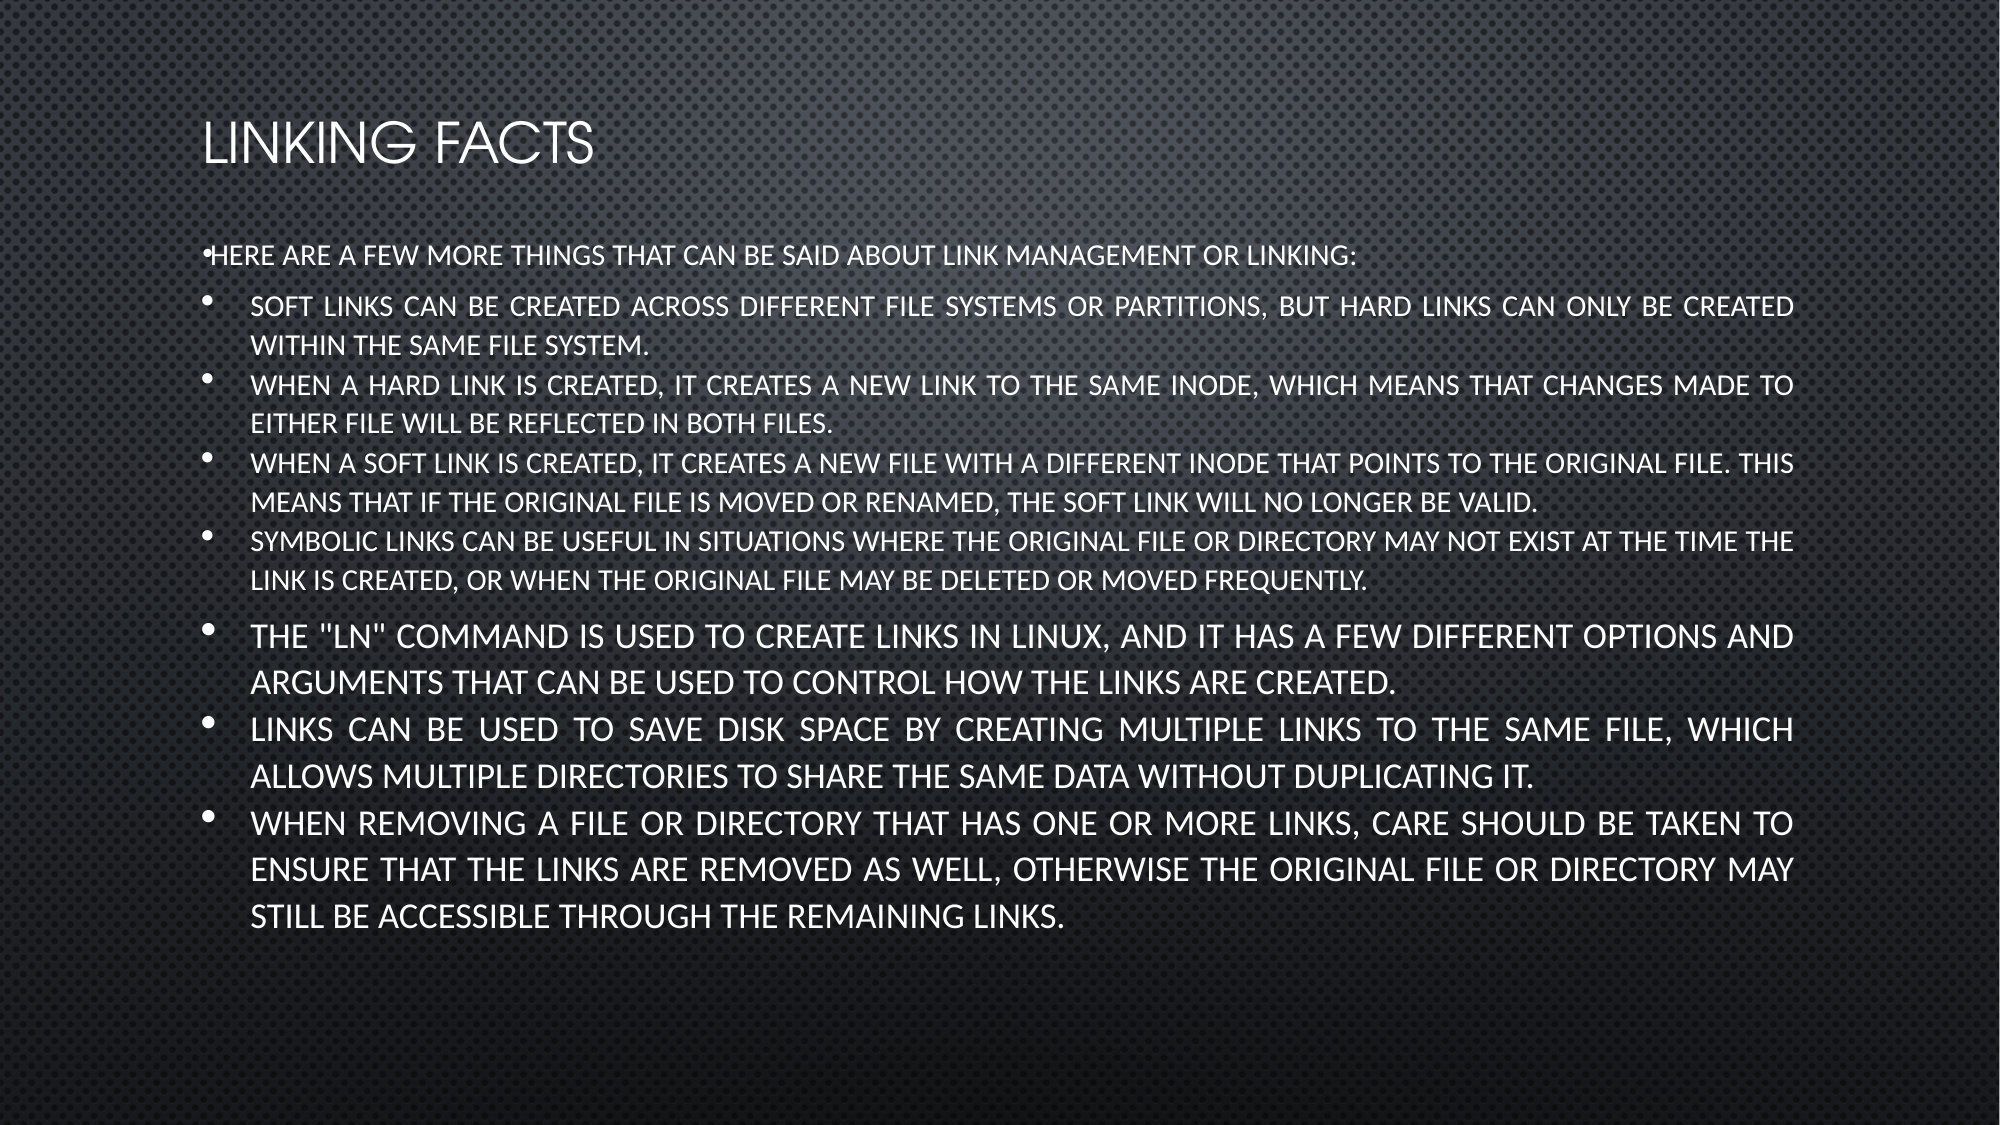

# Linking facts
Here are a few more things that can be said about link management or linking:
Soft links can be created across different file systems or partitions, but hard links can only be created within the same file system.
When a hard link is created, it creates a new link to the same inode, which means that changes made to either file will be reflected in both files.
When a soft link is created, it creates a new file with a different inode that points to the original file. This means that if the original file is moved or renamed, the soft link will no longer be valid.
Symbolic links can be useful in situations where the original file or directory may not exist at the time the link is created, or when the original file may be deleted or moved frequently.
The "ln" command is used to create links in Linux, and it has a few different options and arguments that can be used to control how the links are created.
Links can be used to save disk space by creating multiple links to the same file, which allows multiple directories to share the same data without duplicating it.
When removing a file or directory that has one or more links, care should be taken to ensure that the links are removed as well, otherwise the original file or directory may still be accessible through the remaining links.